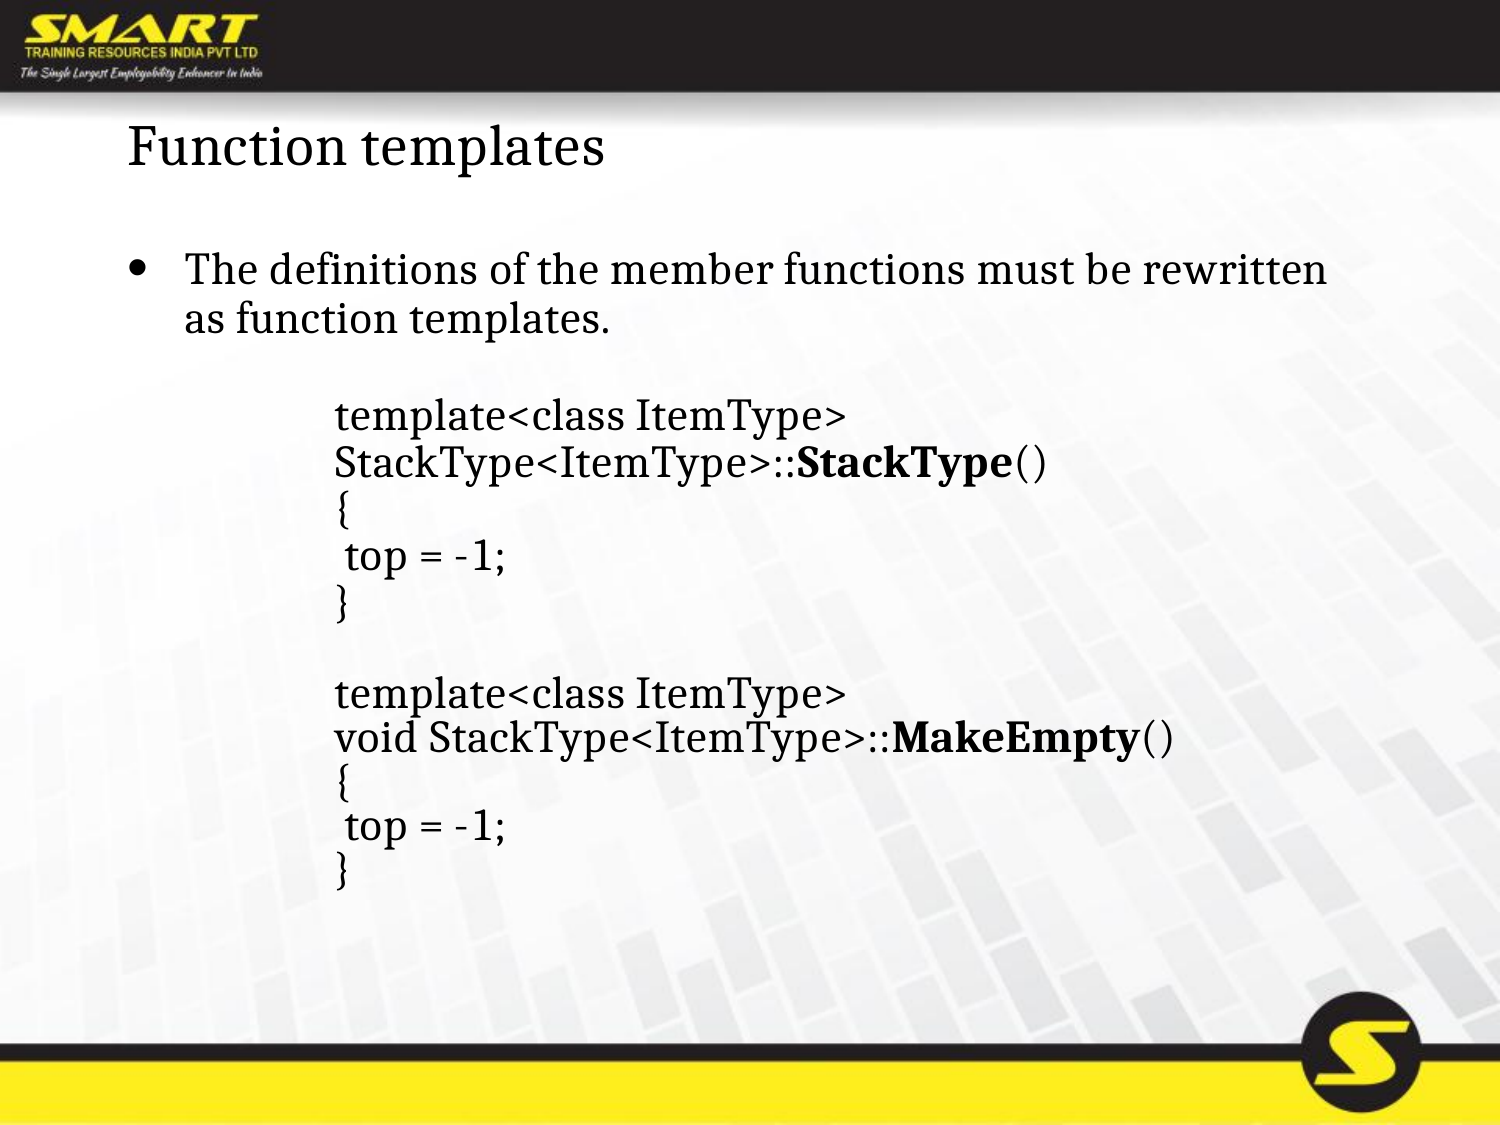

# Function templates
The definitions of the member functions must be rewritten as function templates.

		template<class ItemType>
		StackType<ItemType>::StackType()
		{
		 top = -1;
		}

		template<class ItemType>
		void StackType<ItemType>::MakeEmpty()
		{
		 top = -1;
		}